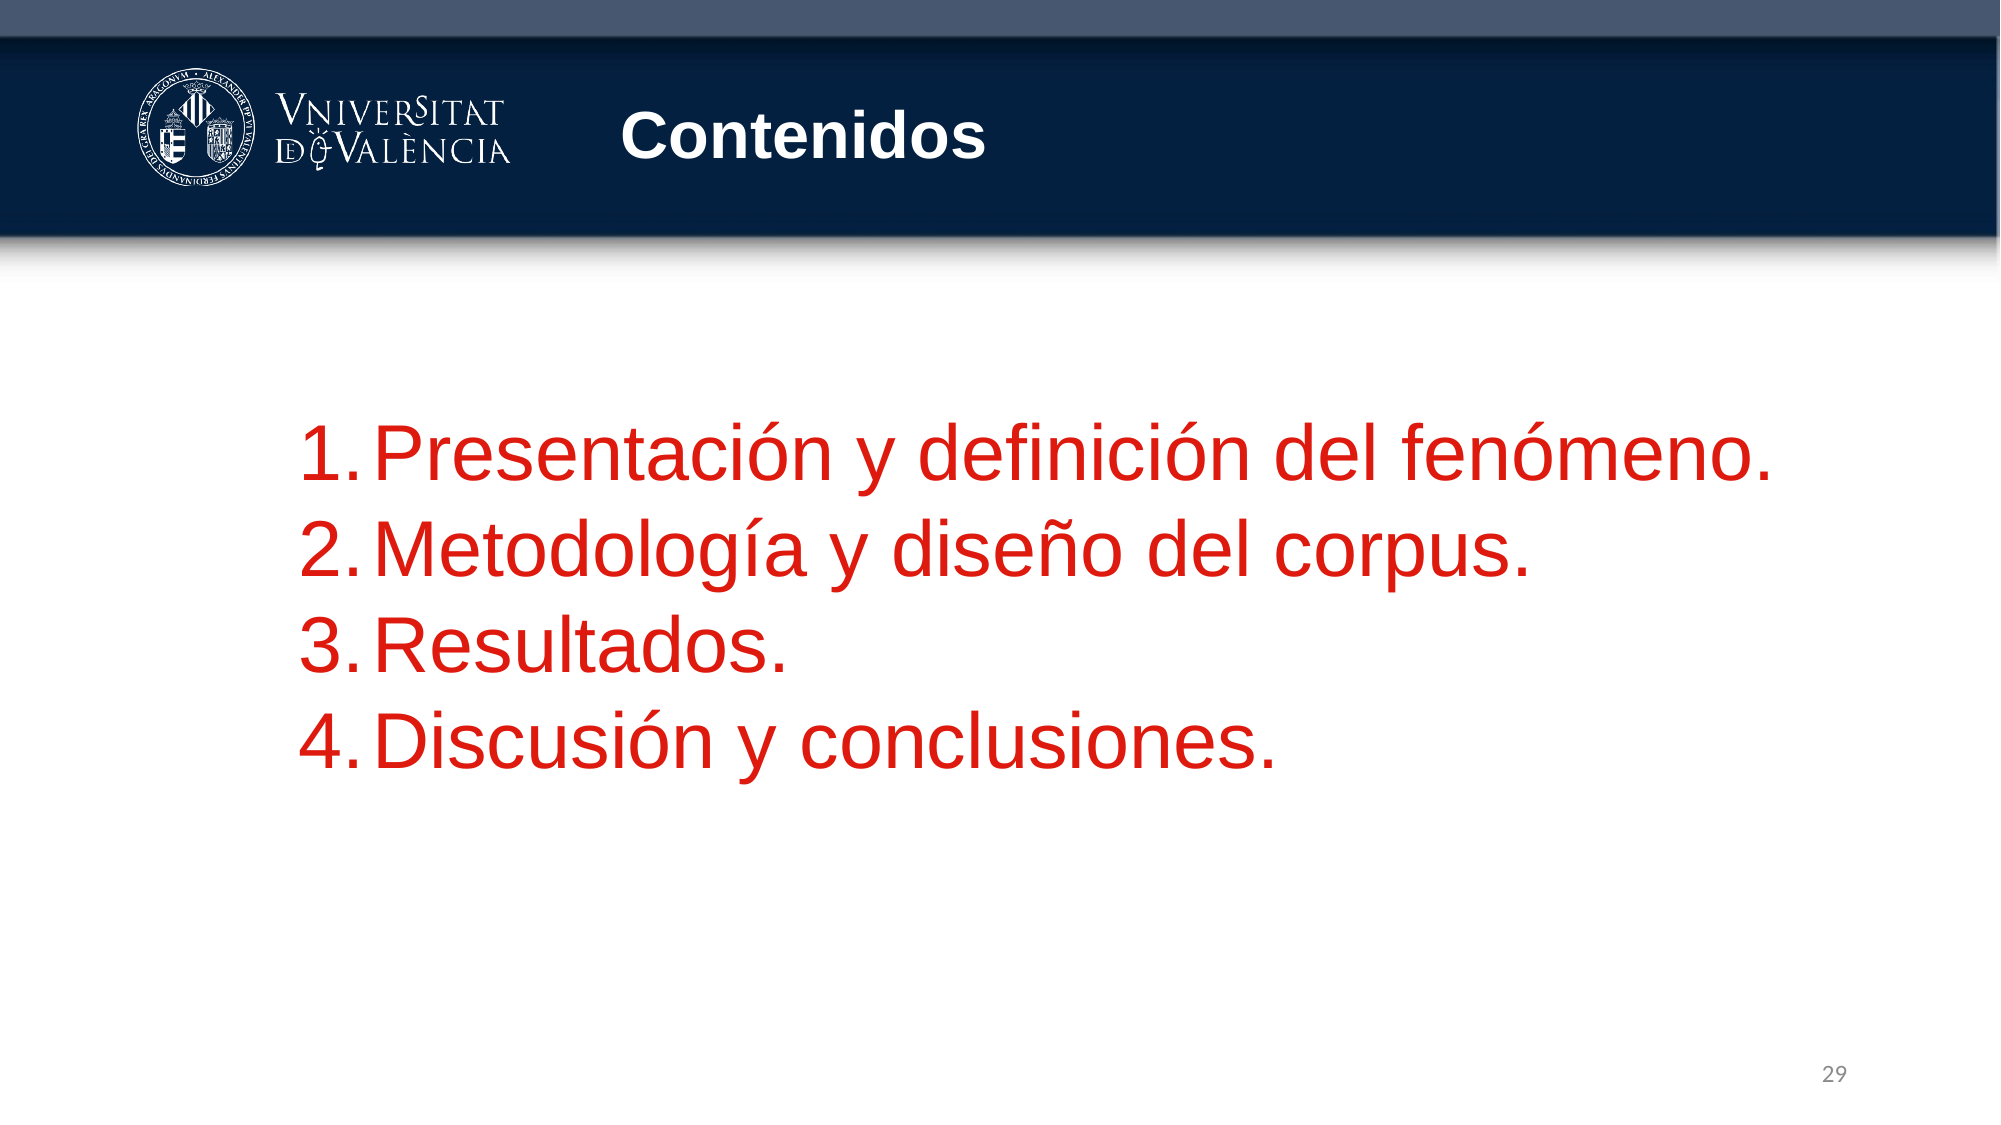

# Contenidos

Presentación y definición del fenómeno.
Metodología y diseño del corpus.
Resultados.
Discusión y conclusiones.

29